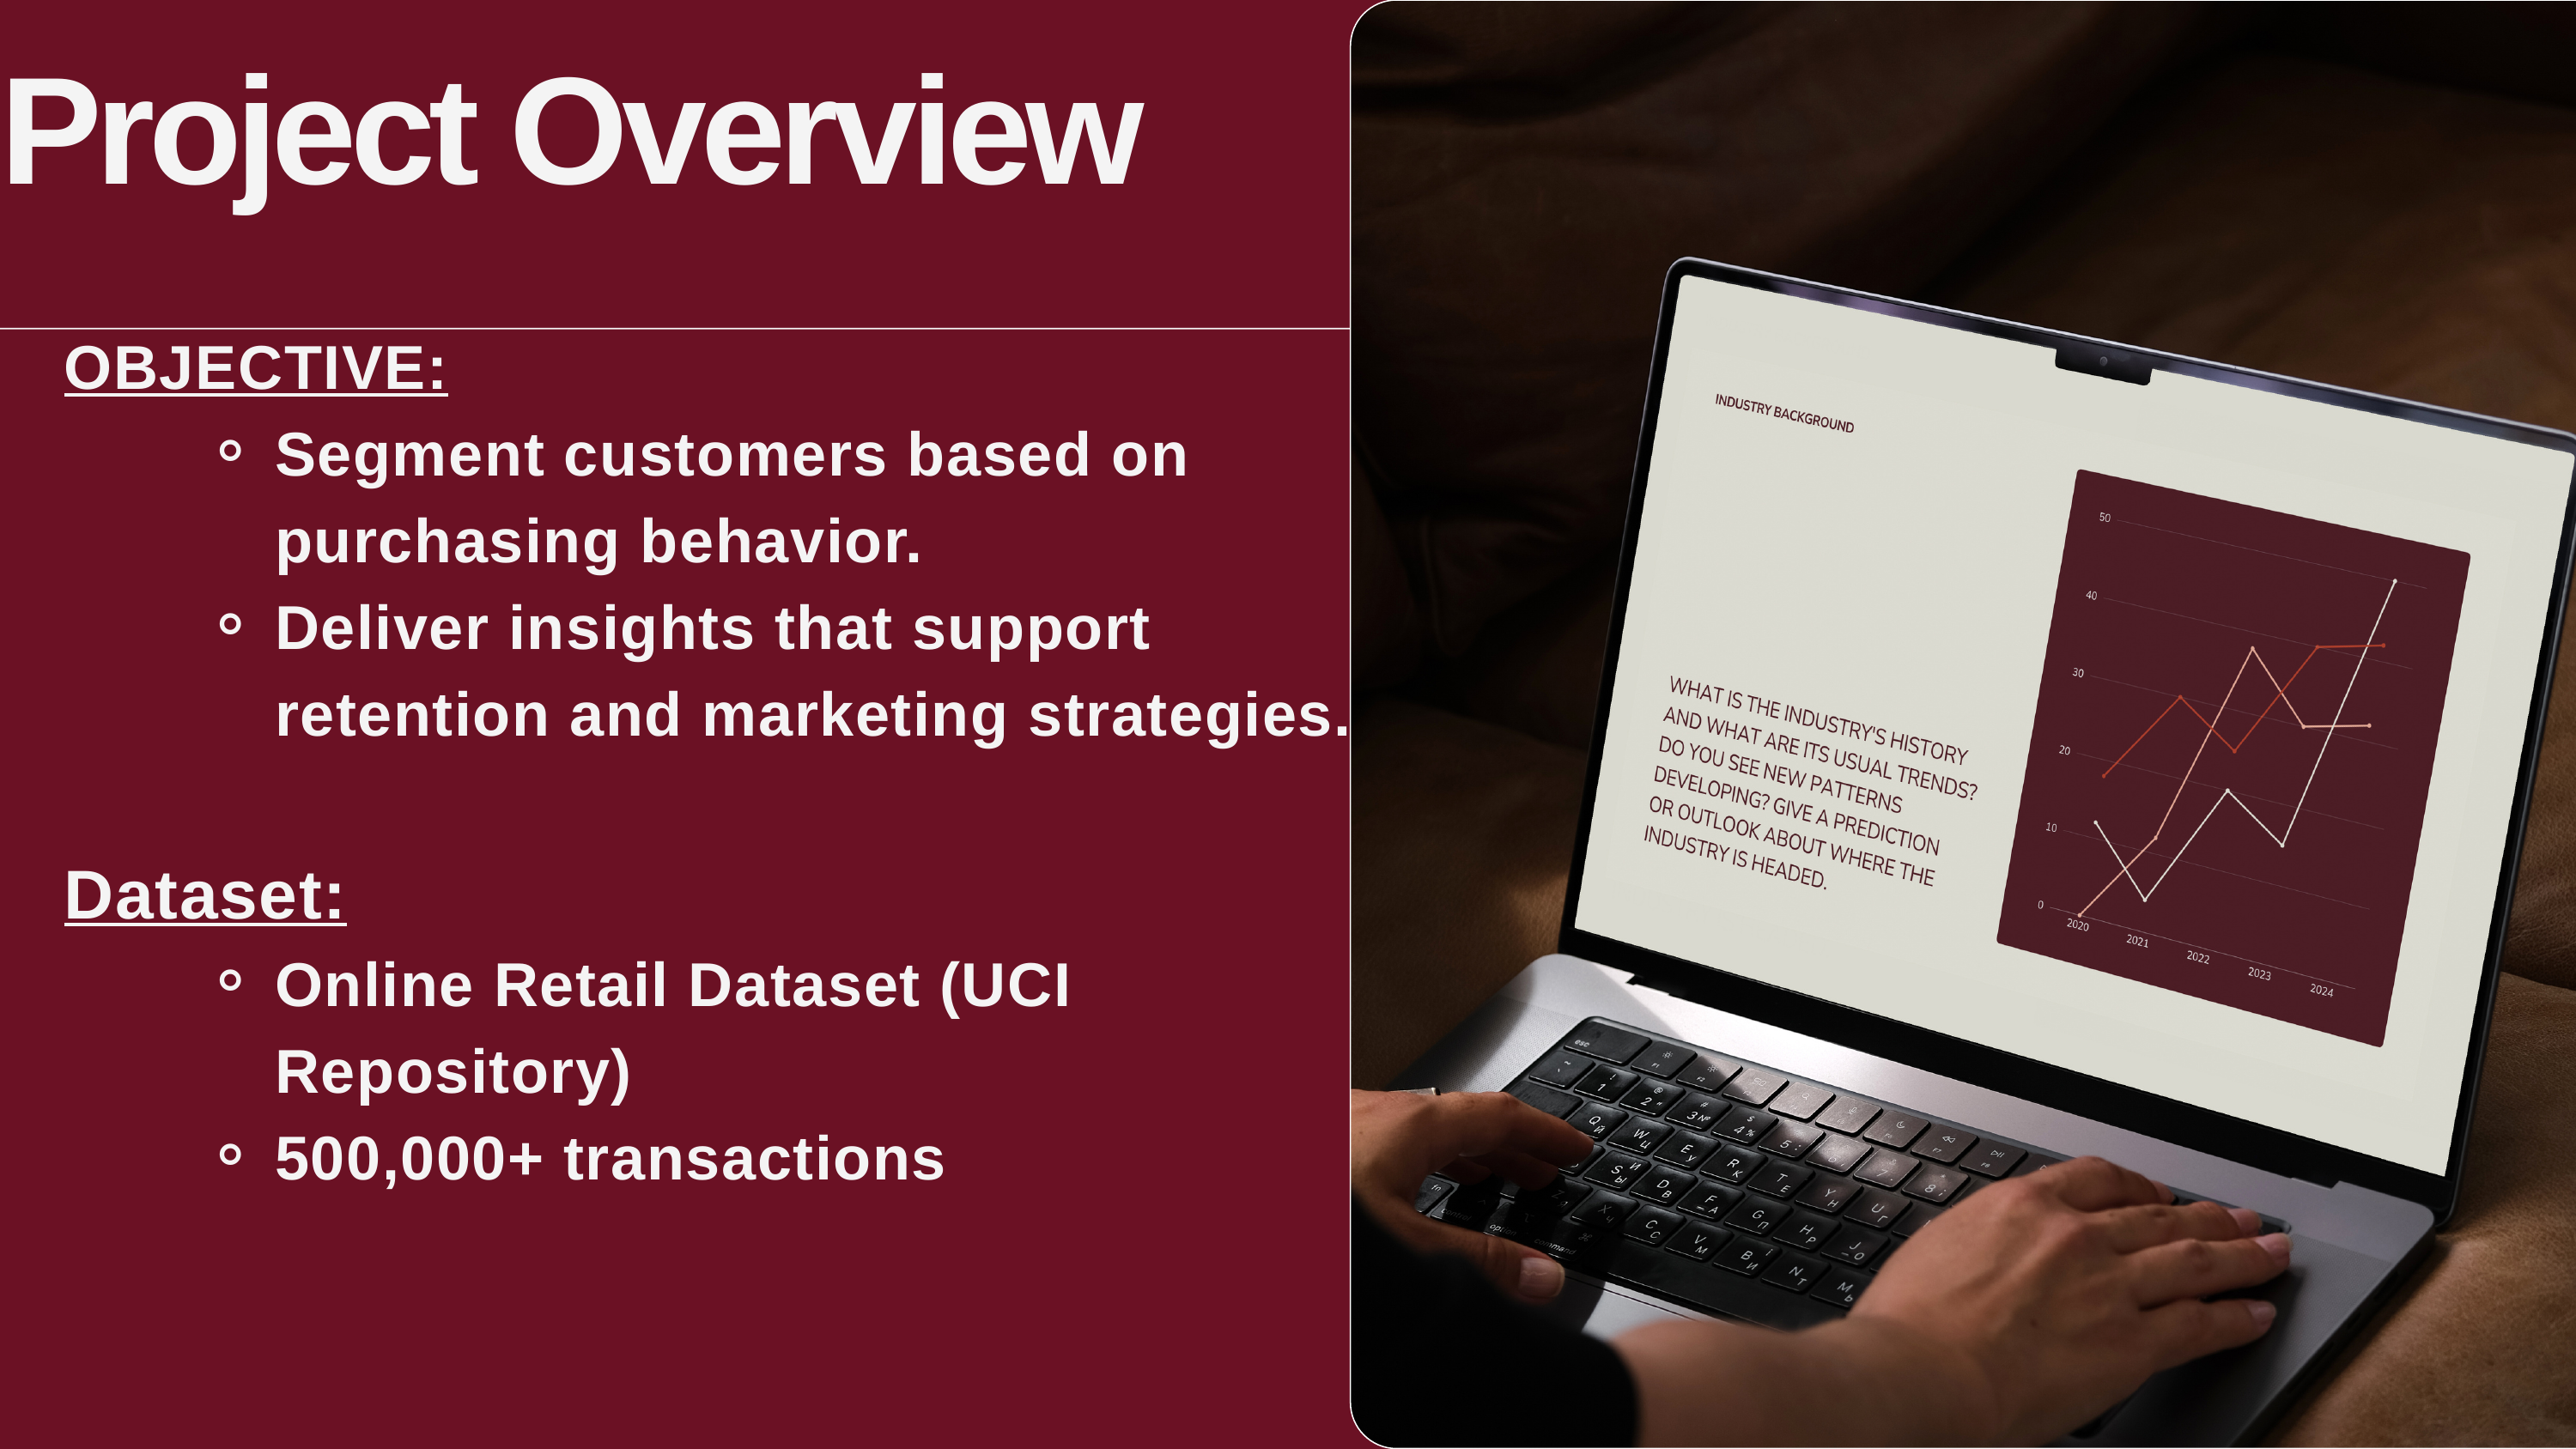

Project Overview
OBJECTIVE:
Segment customers based on purchasing behavior.
Deliver insights that support retention and marketing strategies.

Dataset:
Online Retail Dataset (UCI Repository)
500,000+ transactions